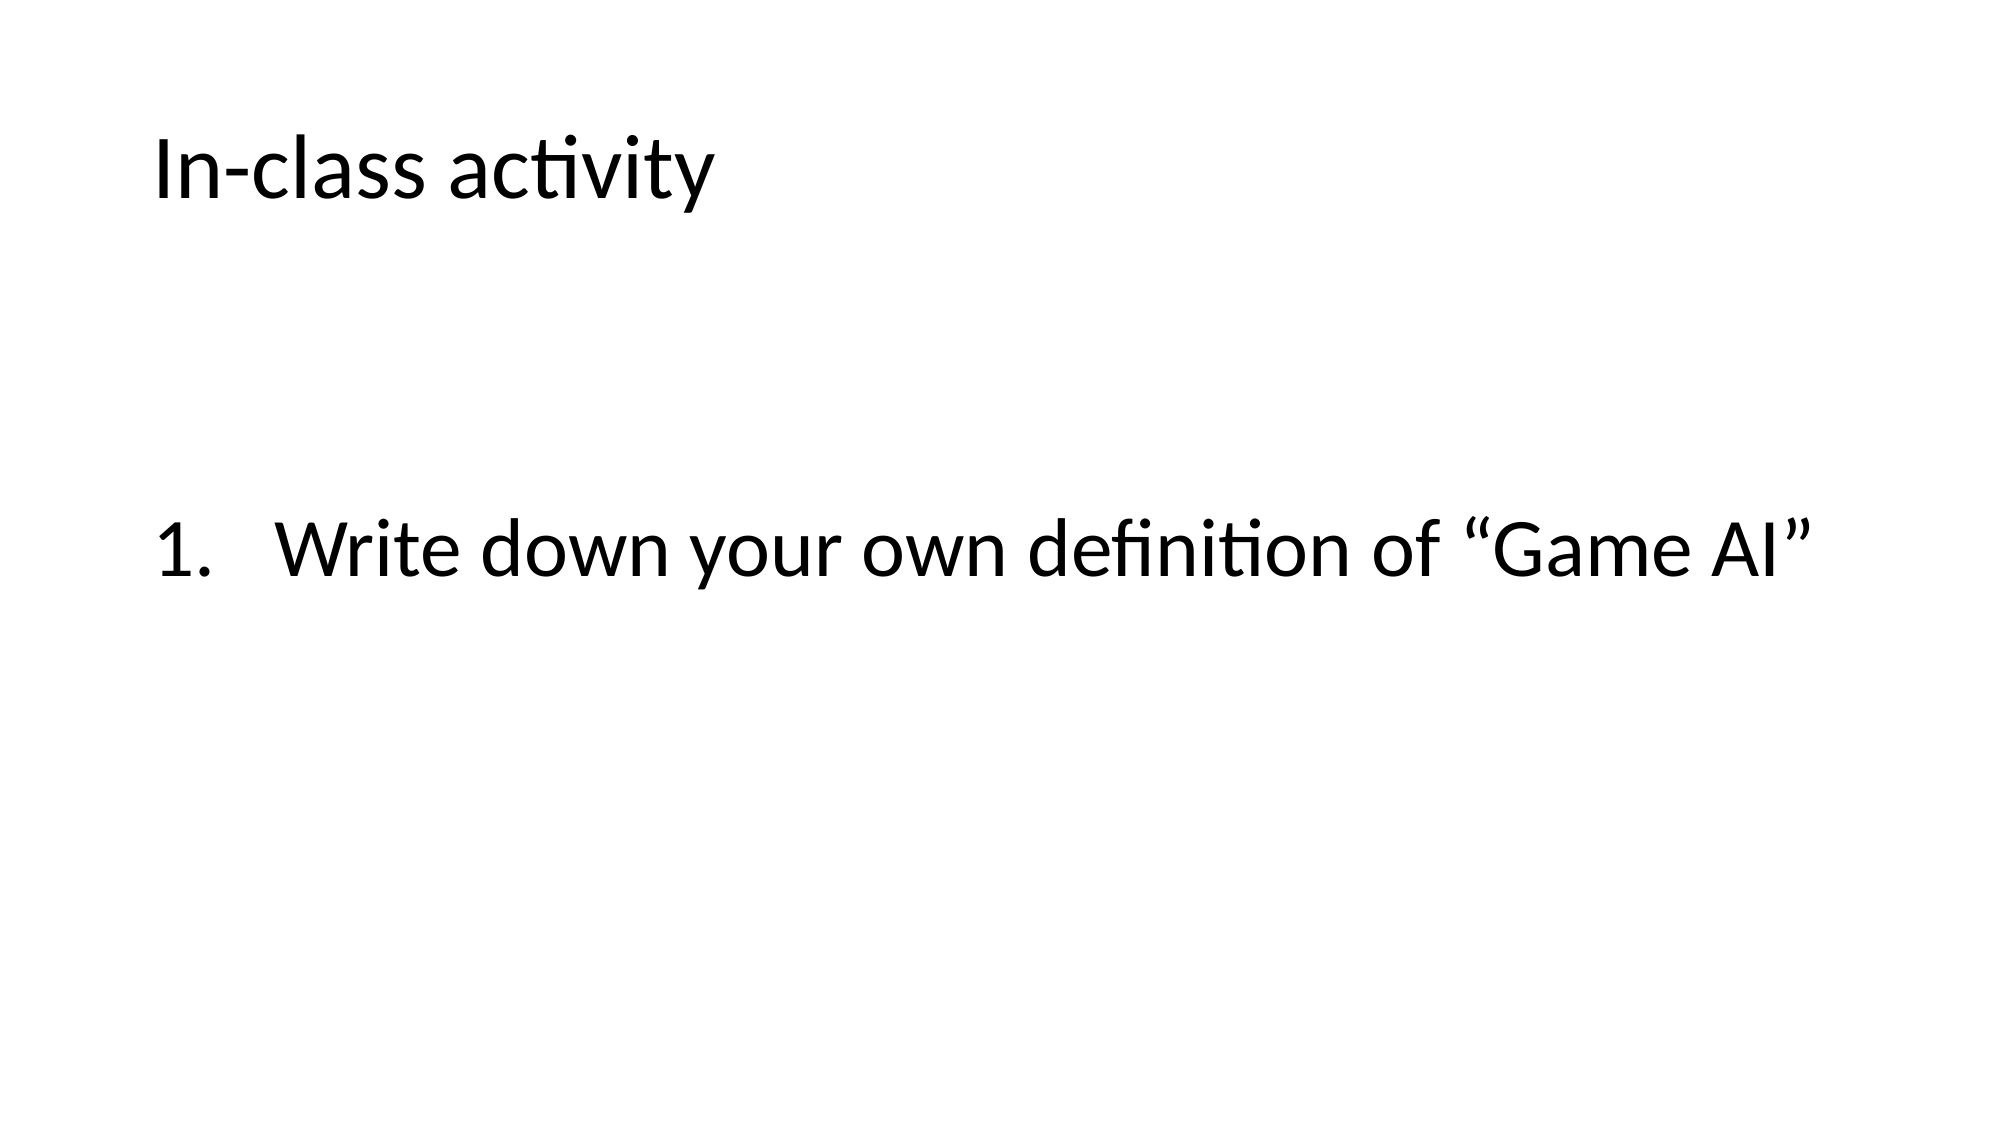

# In-class activity
Write down your own definition of “Game AI”